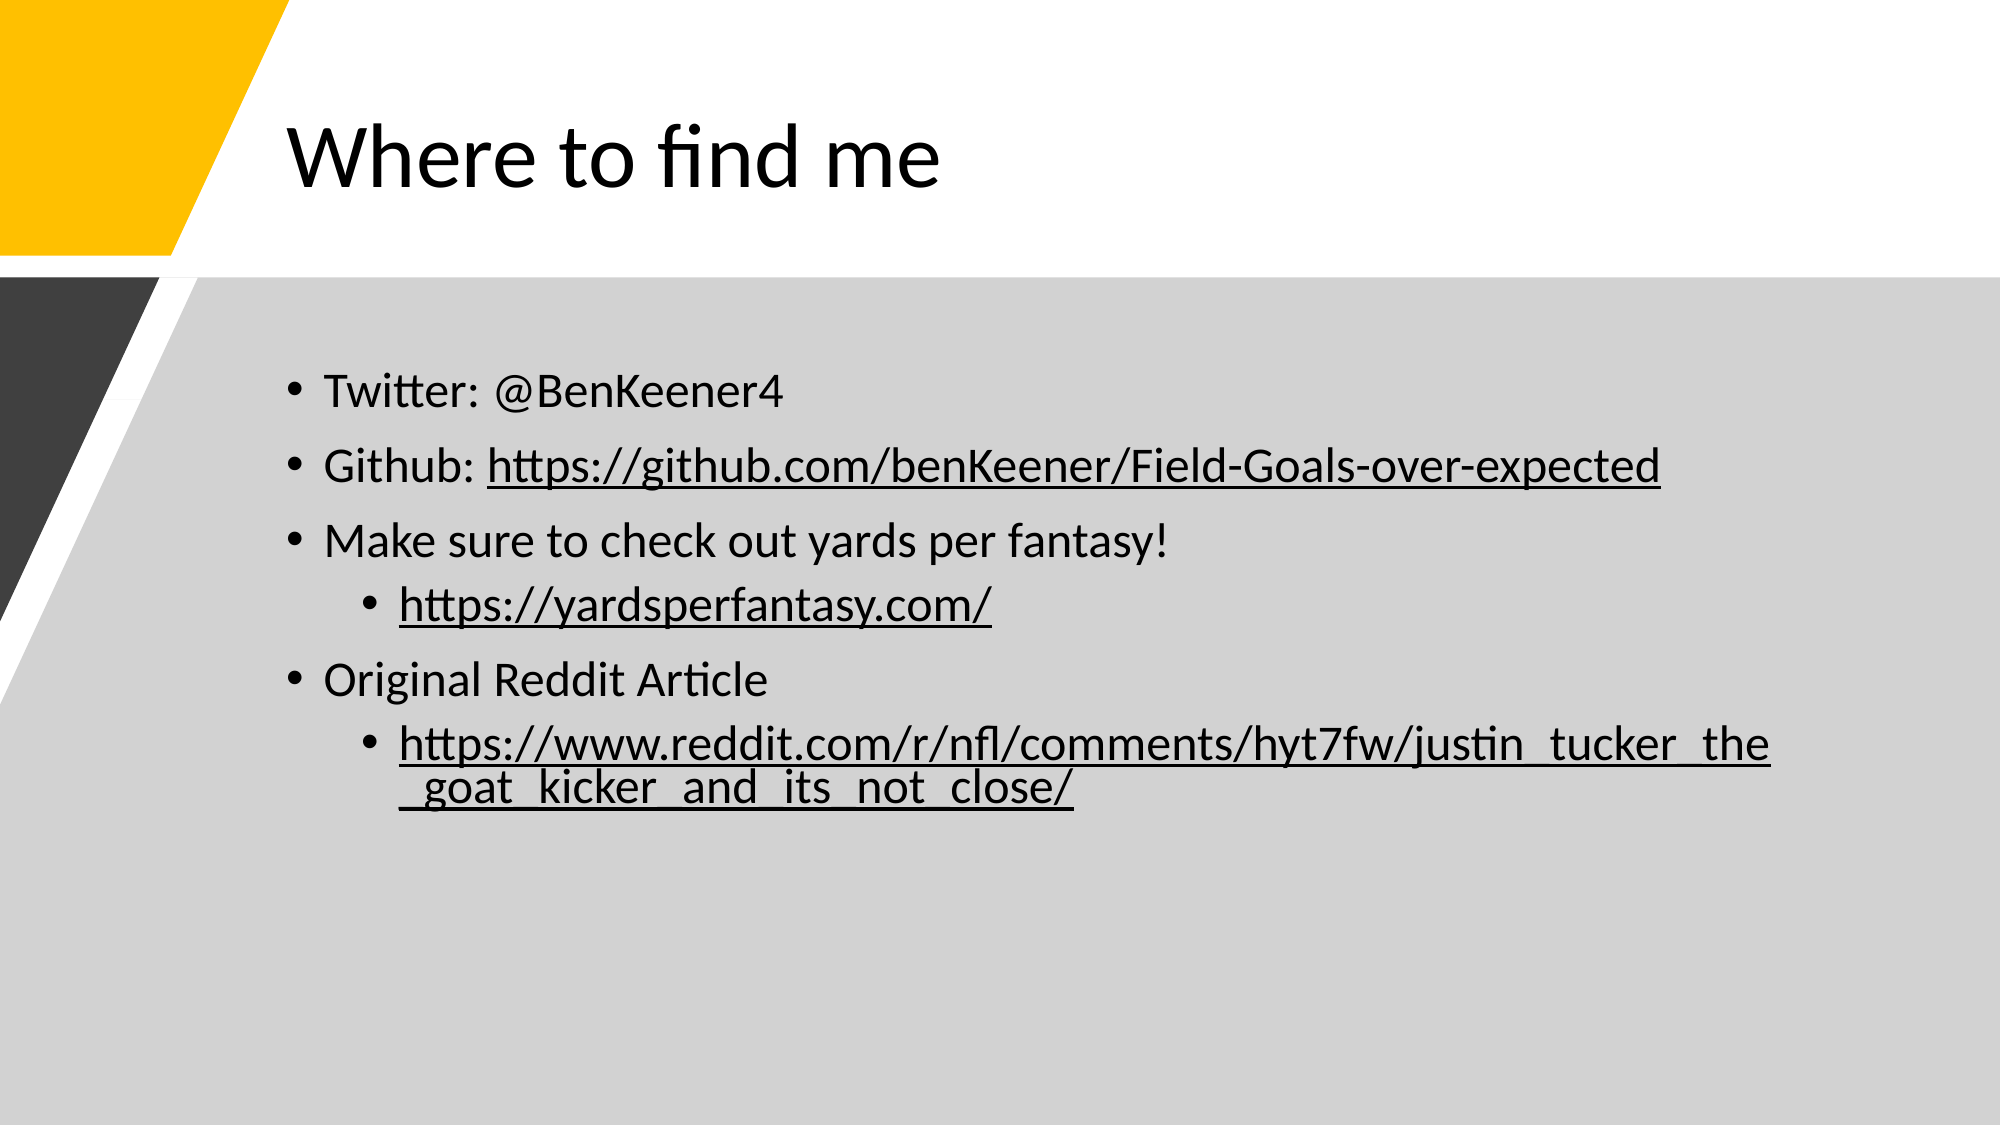

# Where to find me

Twitter: @BenKeener4
Github: https://github.com/benKeener/Field-Goals-over-expected
Make sure to check out yards per fantasy!
https://yardsperfantasy.com/
Original Reddit Article
https://www.reddit.com/r/nfl/comments/hyt7fw/justin_tucker_the_goat_kicker_and_its_not_close/